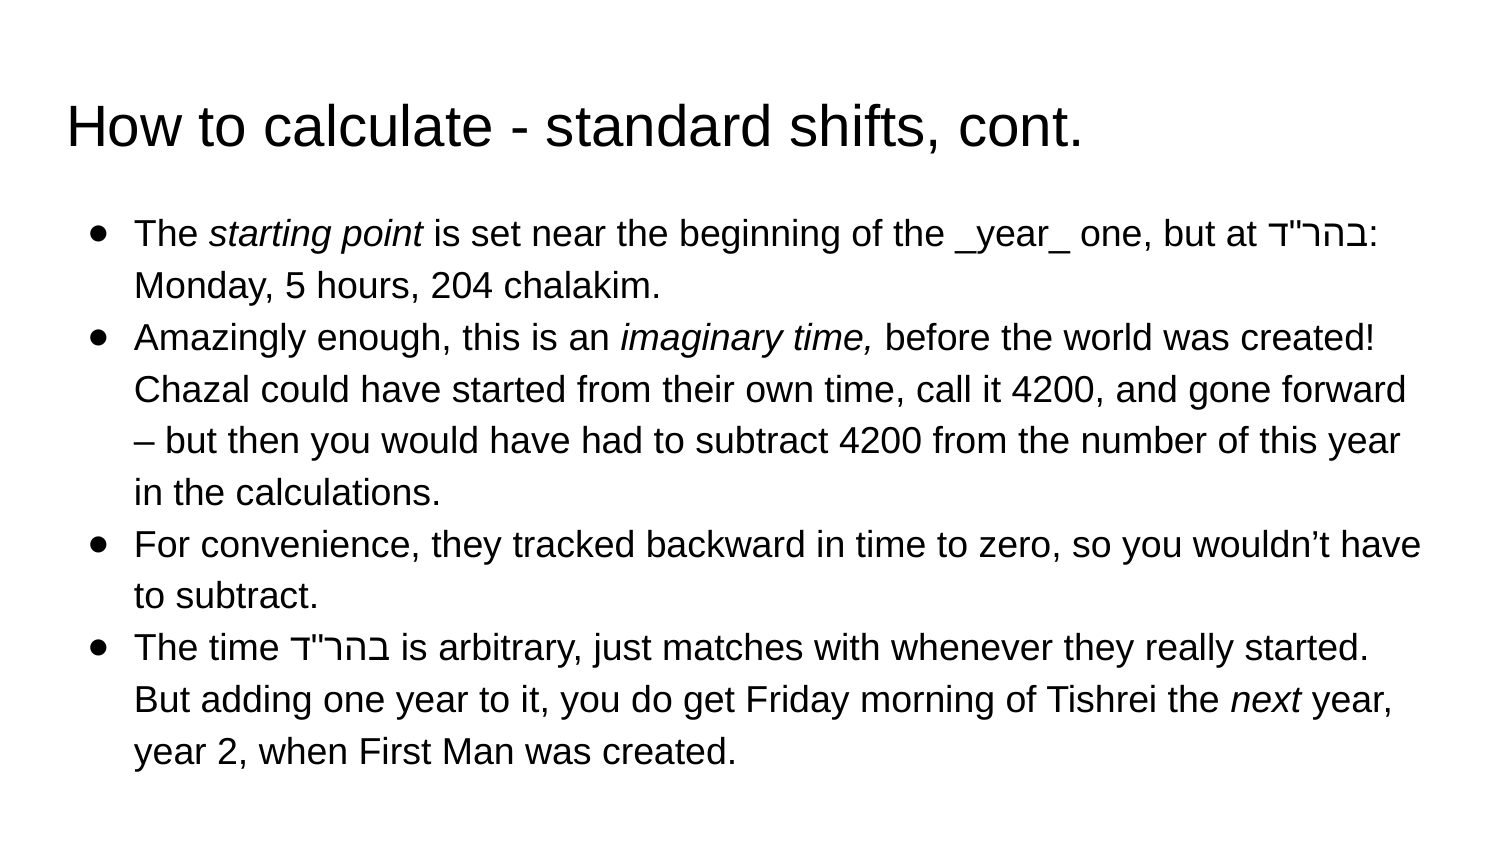

# How to calculate - standard shifts, cont.
The starting point is set near the beginning of the _year_ one, but at בהר"ד: Monday, 5 hours, 204 chalakim.
Amazingly enough, this is an imaginary time, before the world was created! Chazal could have started from their own time, call it 4200, and gone forward – but then you would have had to subtract 4200 from the number of this year in the calculations.
For convenience, they tracked backward in time to zero, so you wouldn’t have to subtract.
The time בהר"ד is arbitrary, just matches with whenever they really started. But adding one year to it, you do get Friday morning of Tishrei the next year, year 2, when First Man was created.